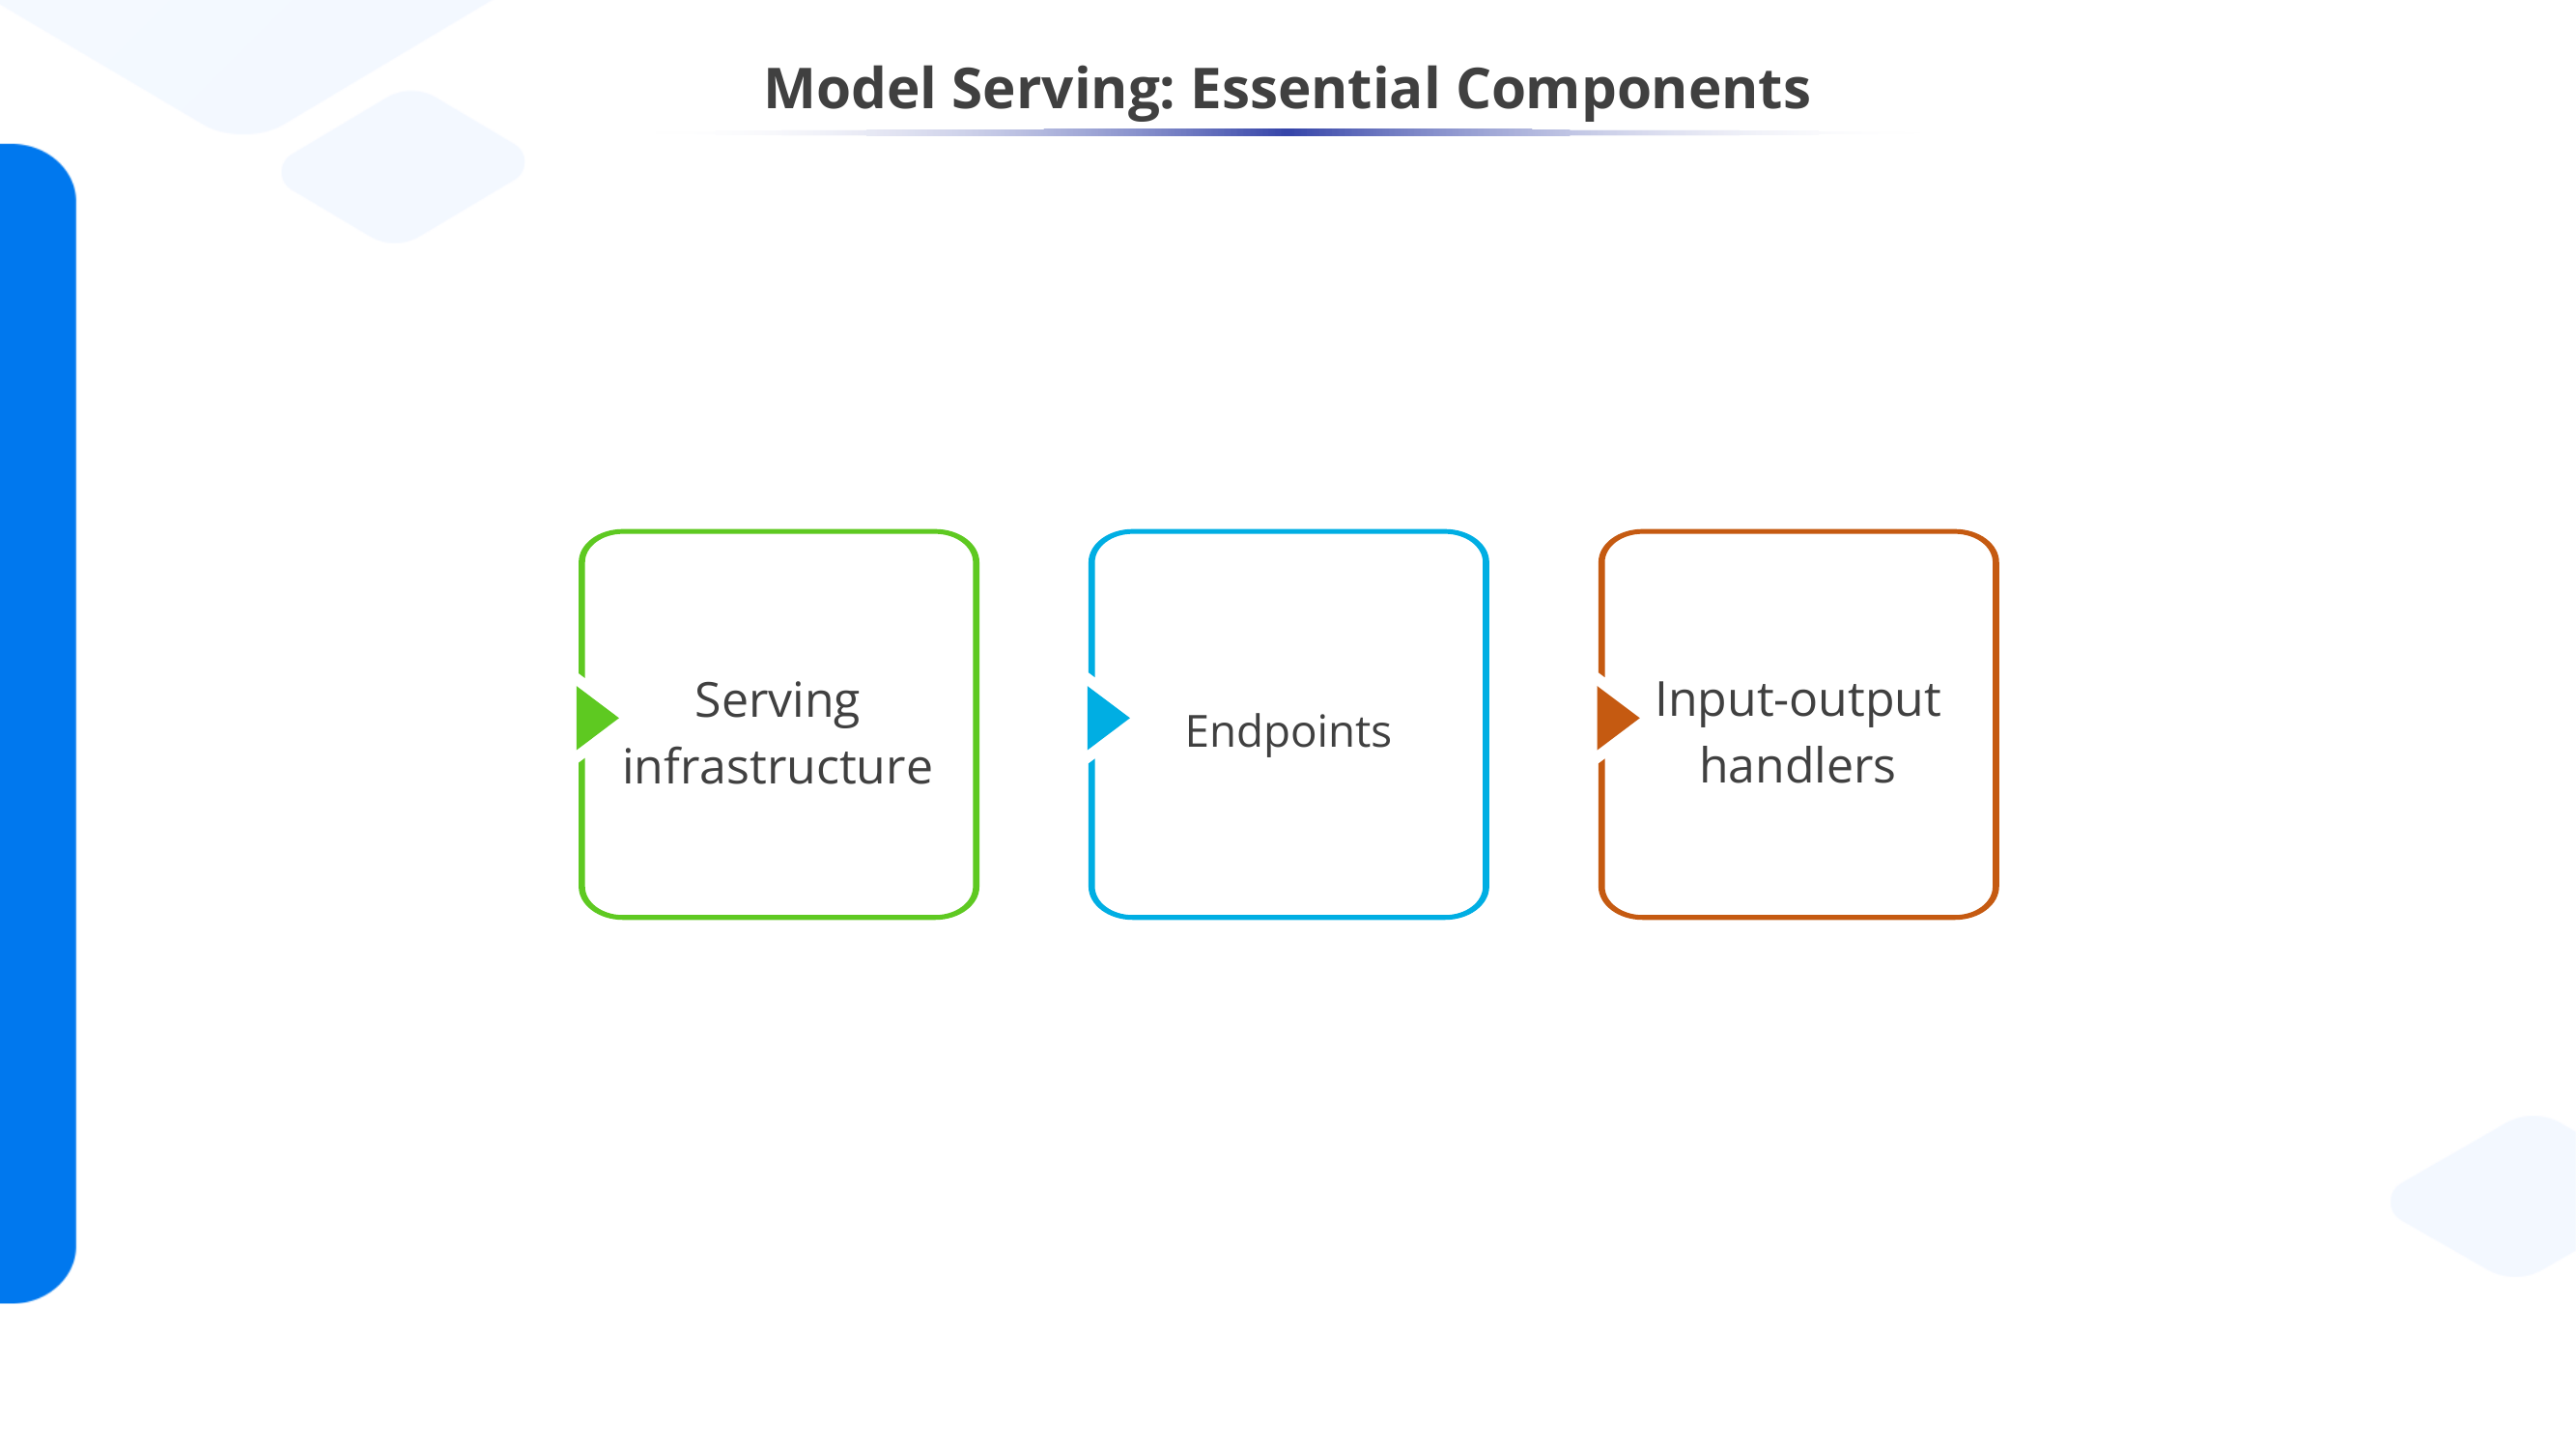

# Model Serving: Essential Components

Input-output handlers
Serving infrastructure
Endpoints